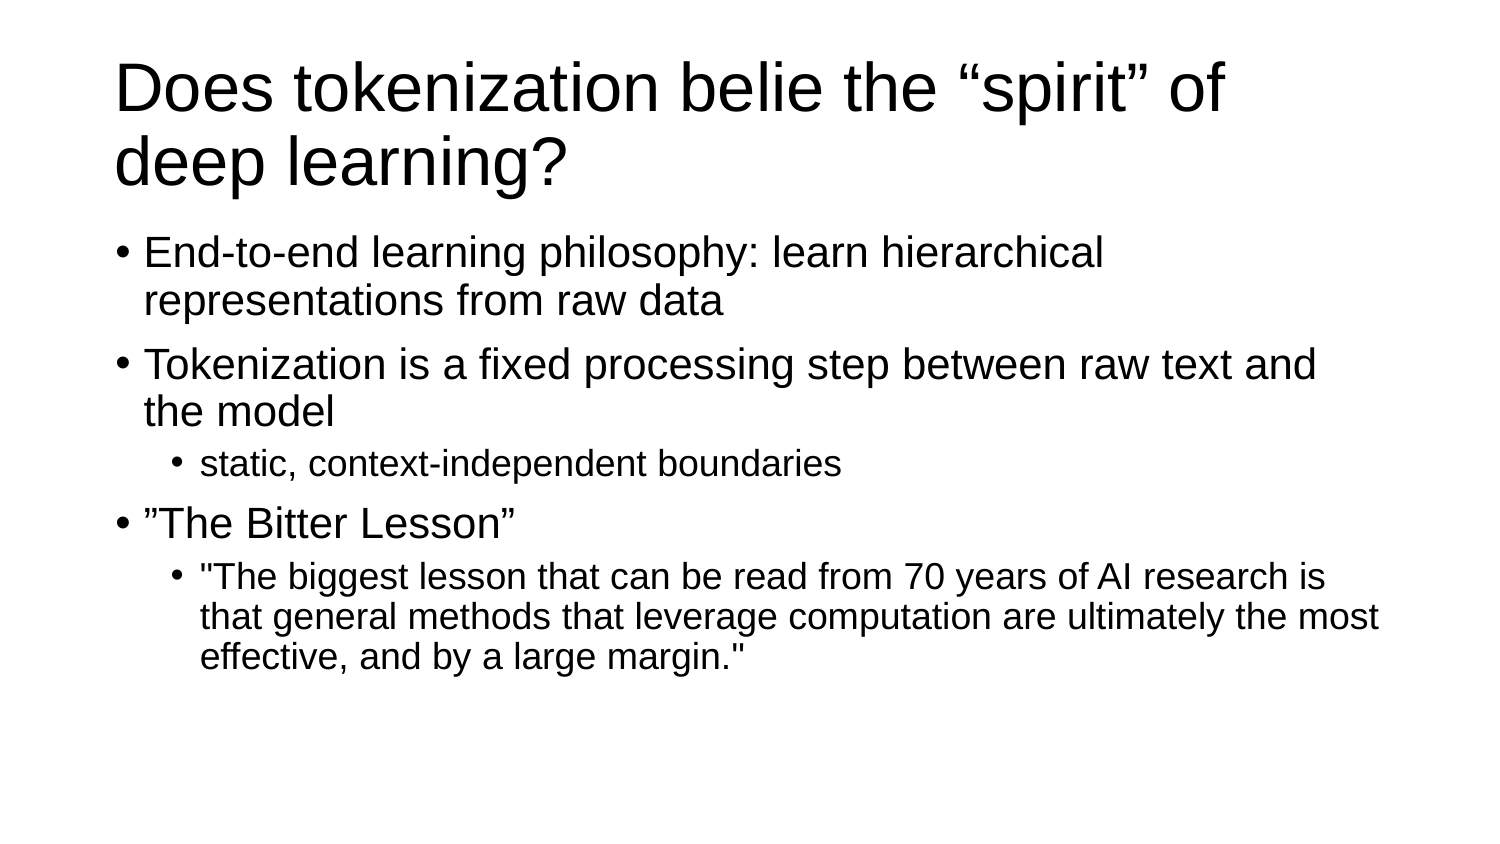

# Does tokenization belie the “spirit” of deep learning?
End-to-end learning philosophy: learn hierarchical representations from raw data
Tokenization is a fixed processing step between raw text and the model
static, context-independent boundaries
”The Bitter Lesson”
"The biggest lesson that can be read from 70 years of AI research is that general methods that leverage computation are ultimately the most effective, and by a large margin."